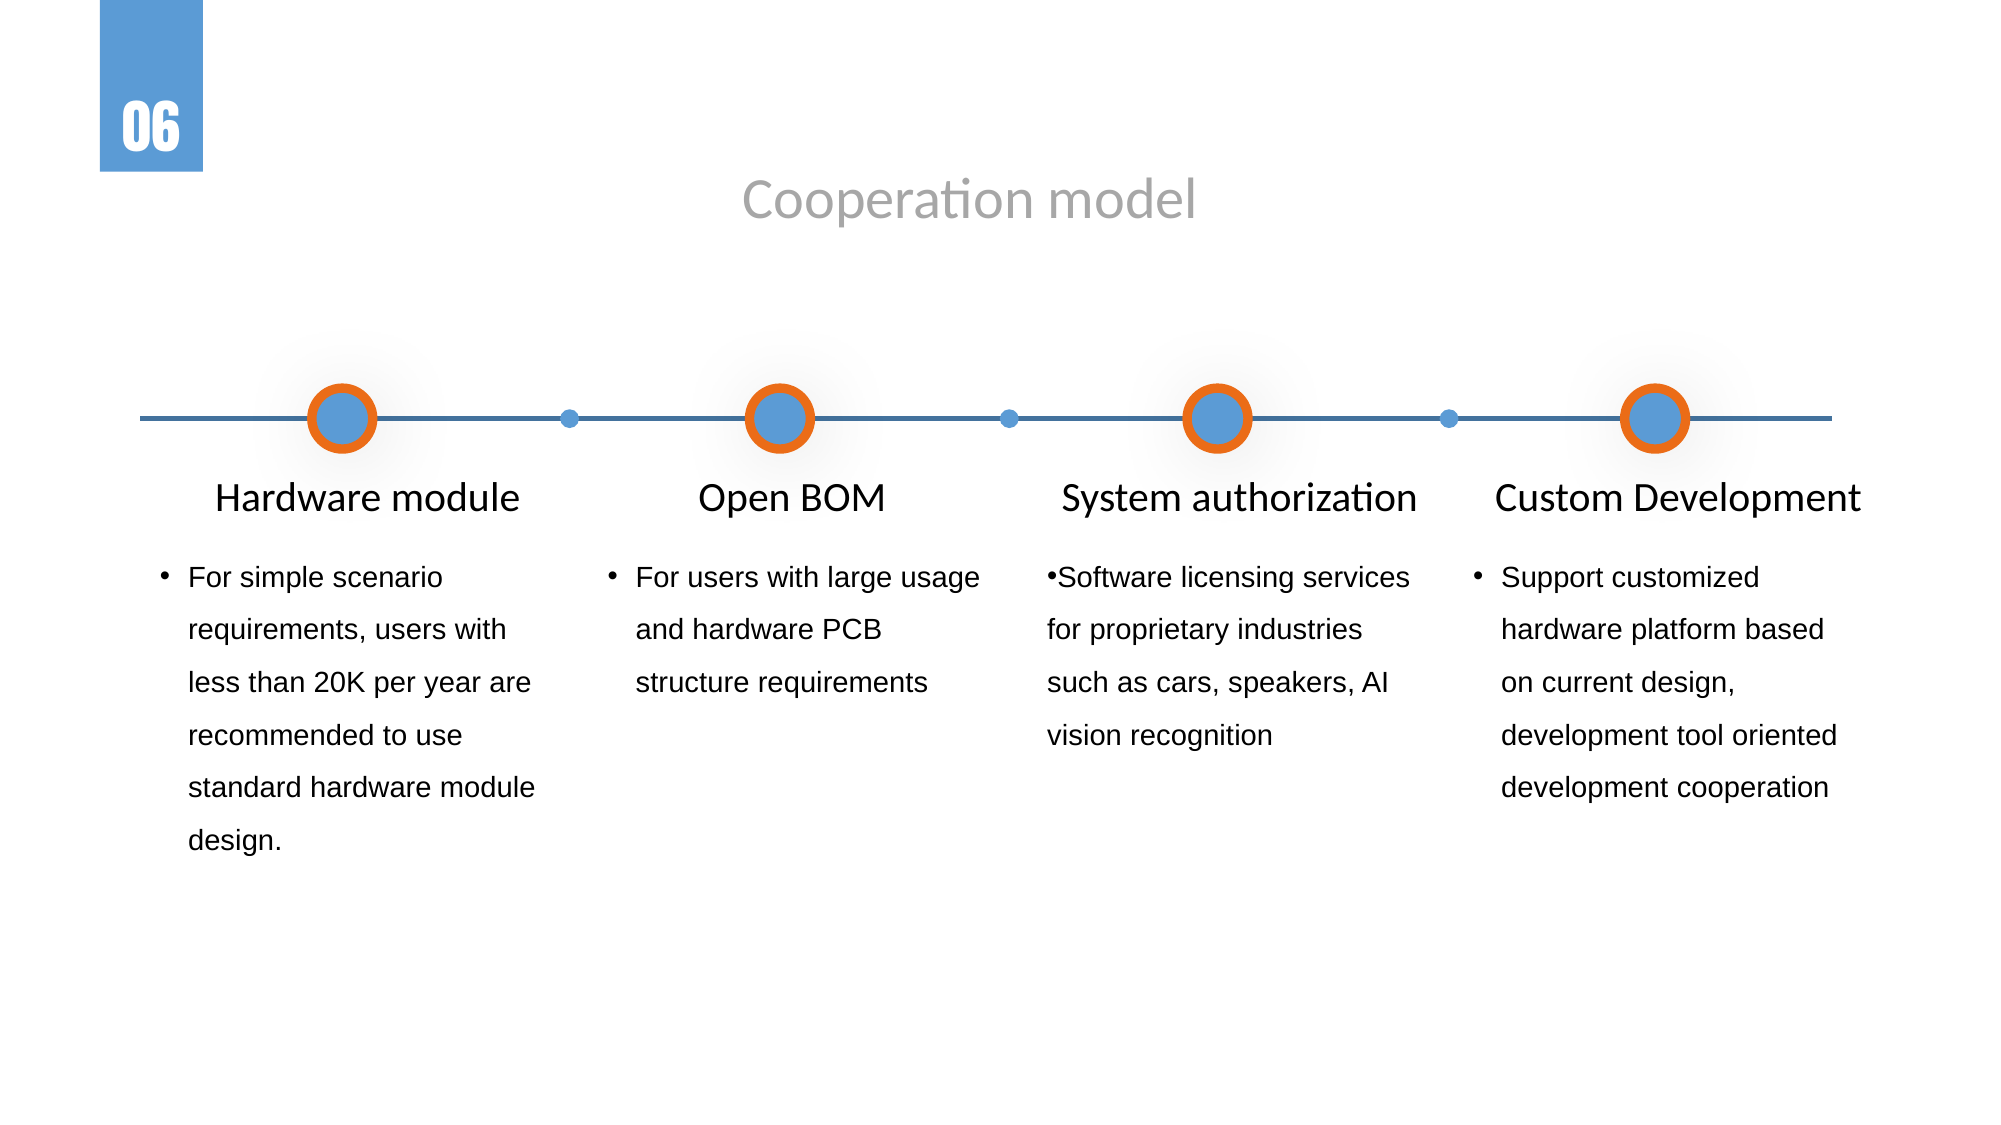

06
Cooperation model

Hardware module
Open BOM
System authorization
Custom Development
For simple scenario requirements, users with less than 20K per year are recommended to use standard hardware module design.
For users with large usage and hardware PCB structure requirements
Software licensing services for proprietary industries such as cars, speakers, AI vision recognition
Support customized hardware platform based on current design, development tool oriented development cooperation